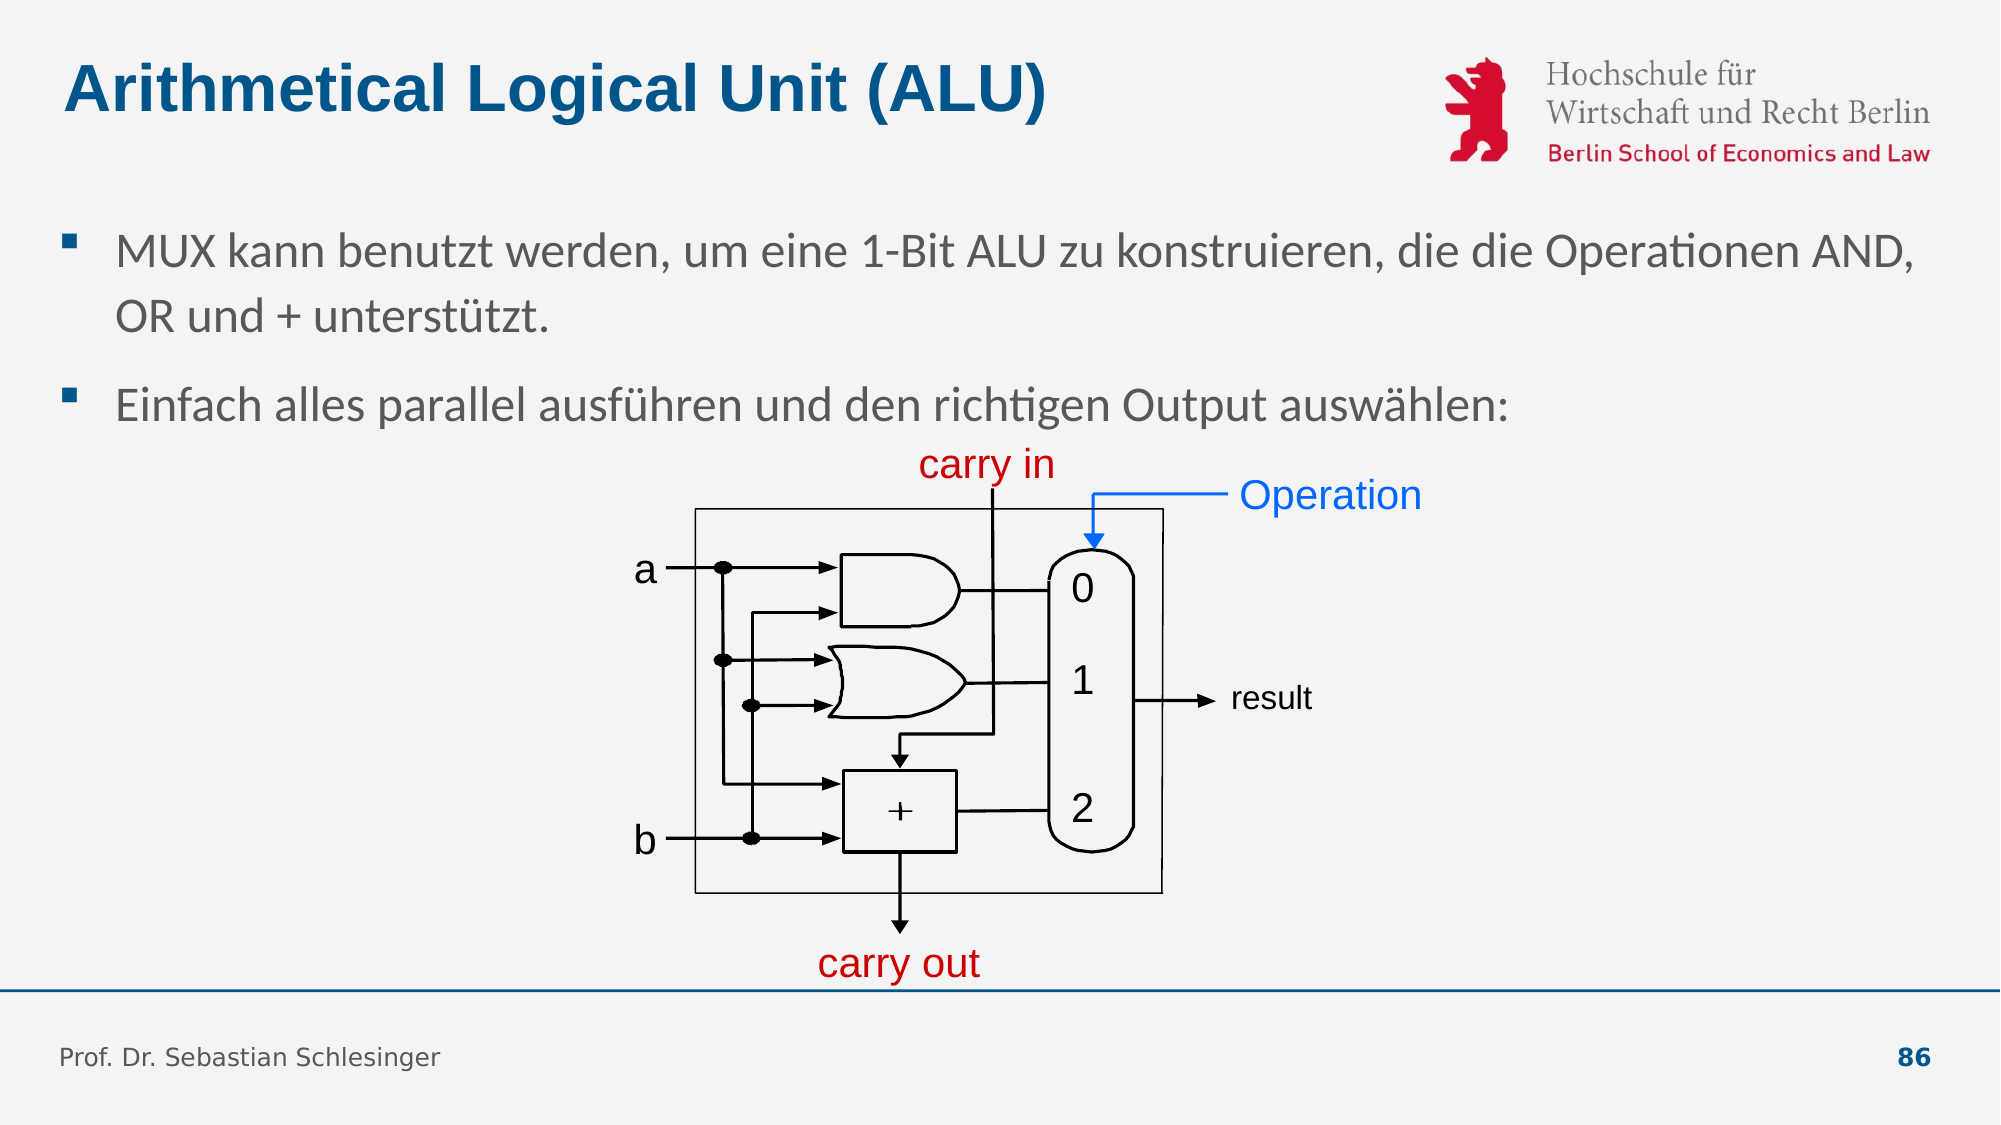

# Arithmetical Logical Unit (ALU)
MUX kann benutzt werden, um eine 1-Bit ALU zu konstruieren, die die Operationen AND, OR und + unterstützt.
Einfach alles parallel ausführen und den richtigen Output auswählen:
carry in

Operation

a

0

1

result

2

b

carry out

Prof. Dr. Sebastian Schlesinger
86